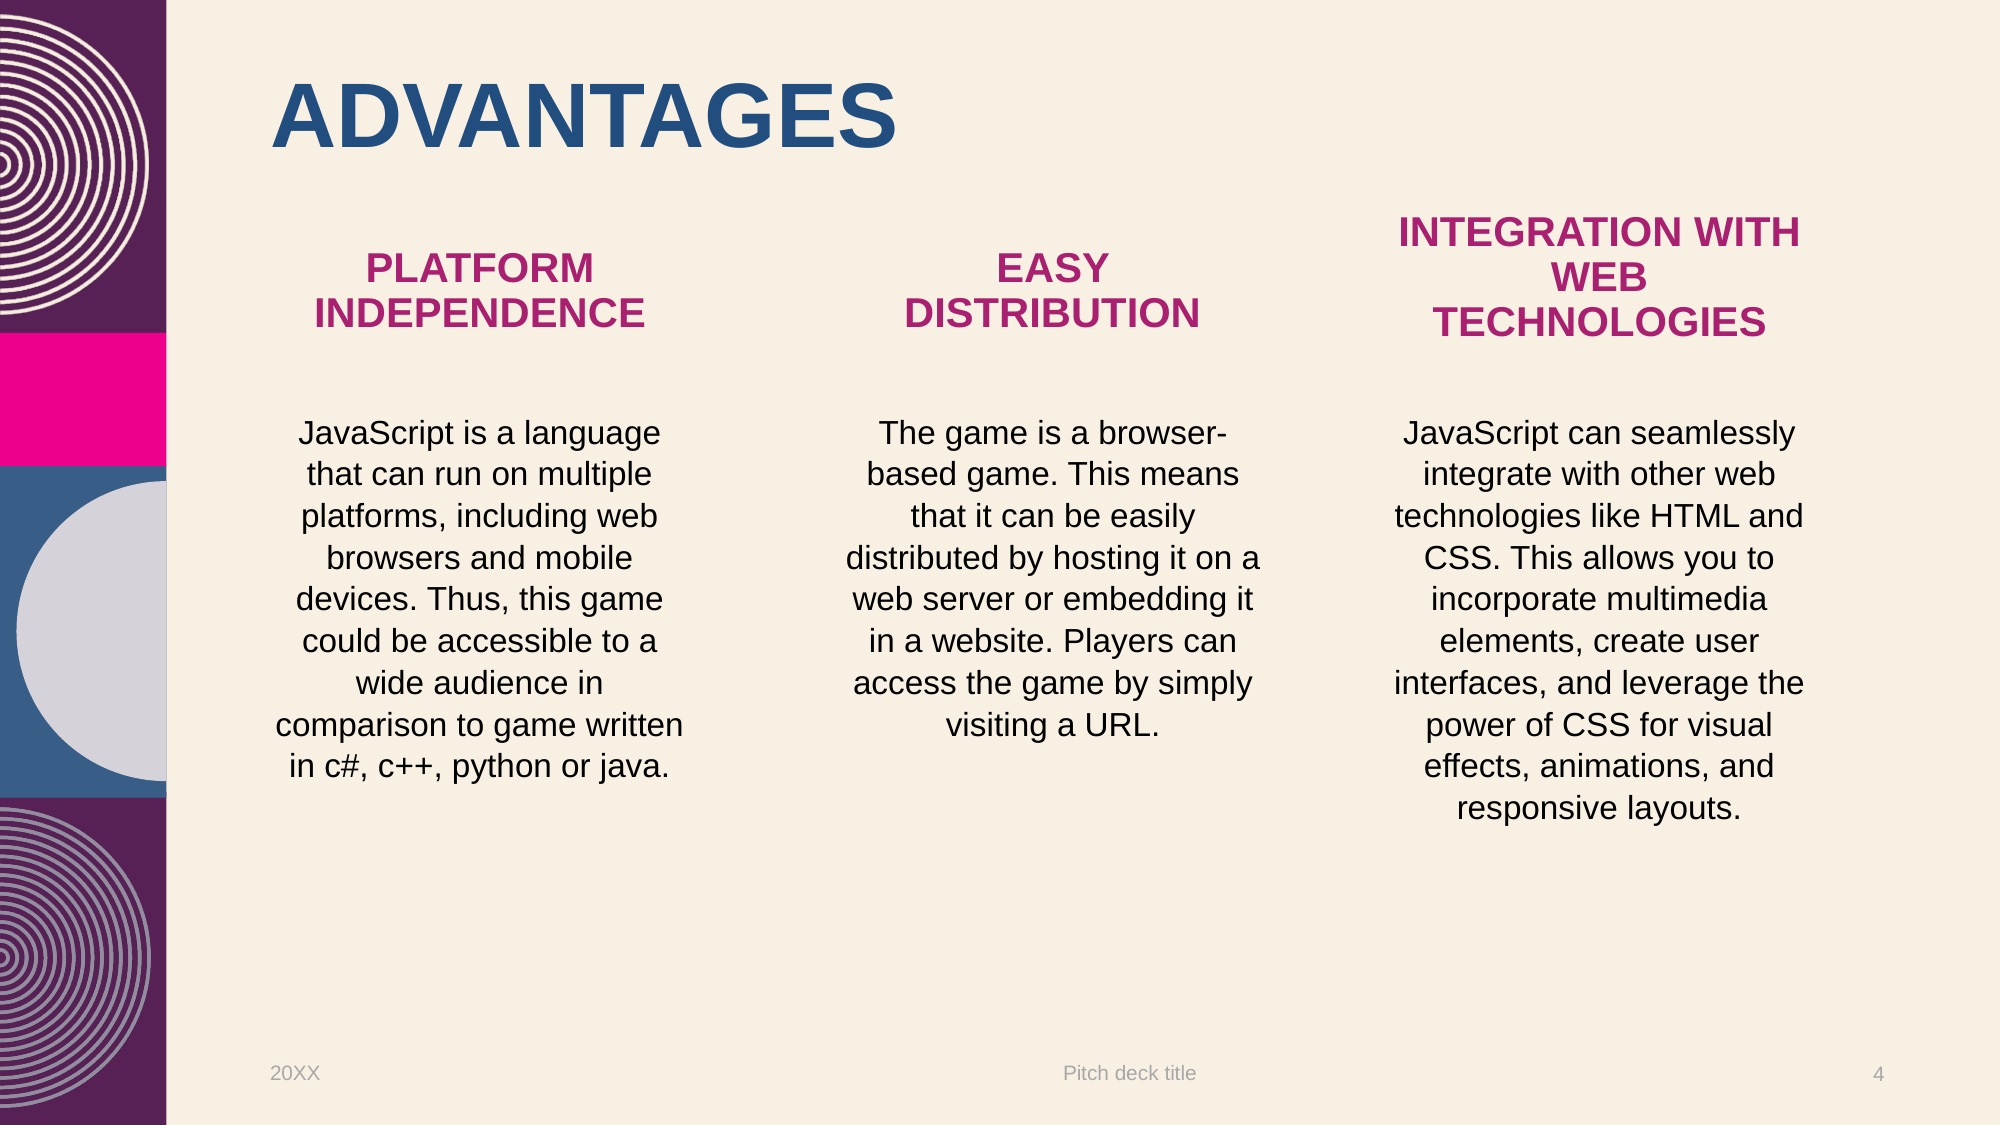

# ADVANTAGES
Integration with Web Technologies
Platform Independence
Easy Distribution
JavaScript is a language that can run on multiple platforms, including web browsers and mobile devices. Thus, this game could be accessible to a wide audience in comparison to game written in c#, c++, python or java.

The game is a browser-based game. This means that it can be easily distributed by hosting it on a web server or embedding it in a website. Players can access the game by simply visiting a URL.

JavaScript can seamlessly integrate with other web technologies like HTML and CSS. This allows you to incorporate multimedia elements, create user interfaces, and leverage the power of CSS for visual effects, animations, and responsive layouts.

Pitch deck title
20XX
4